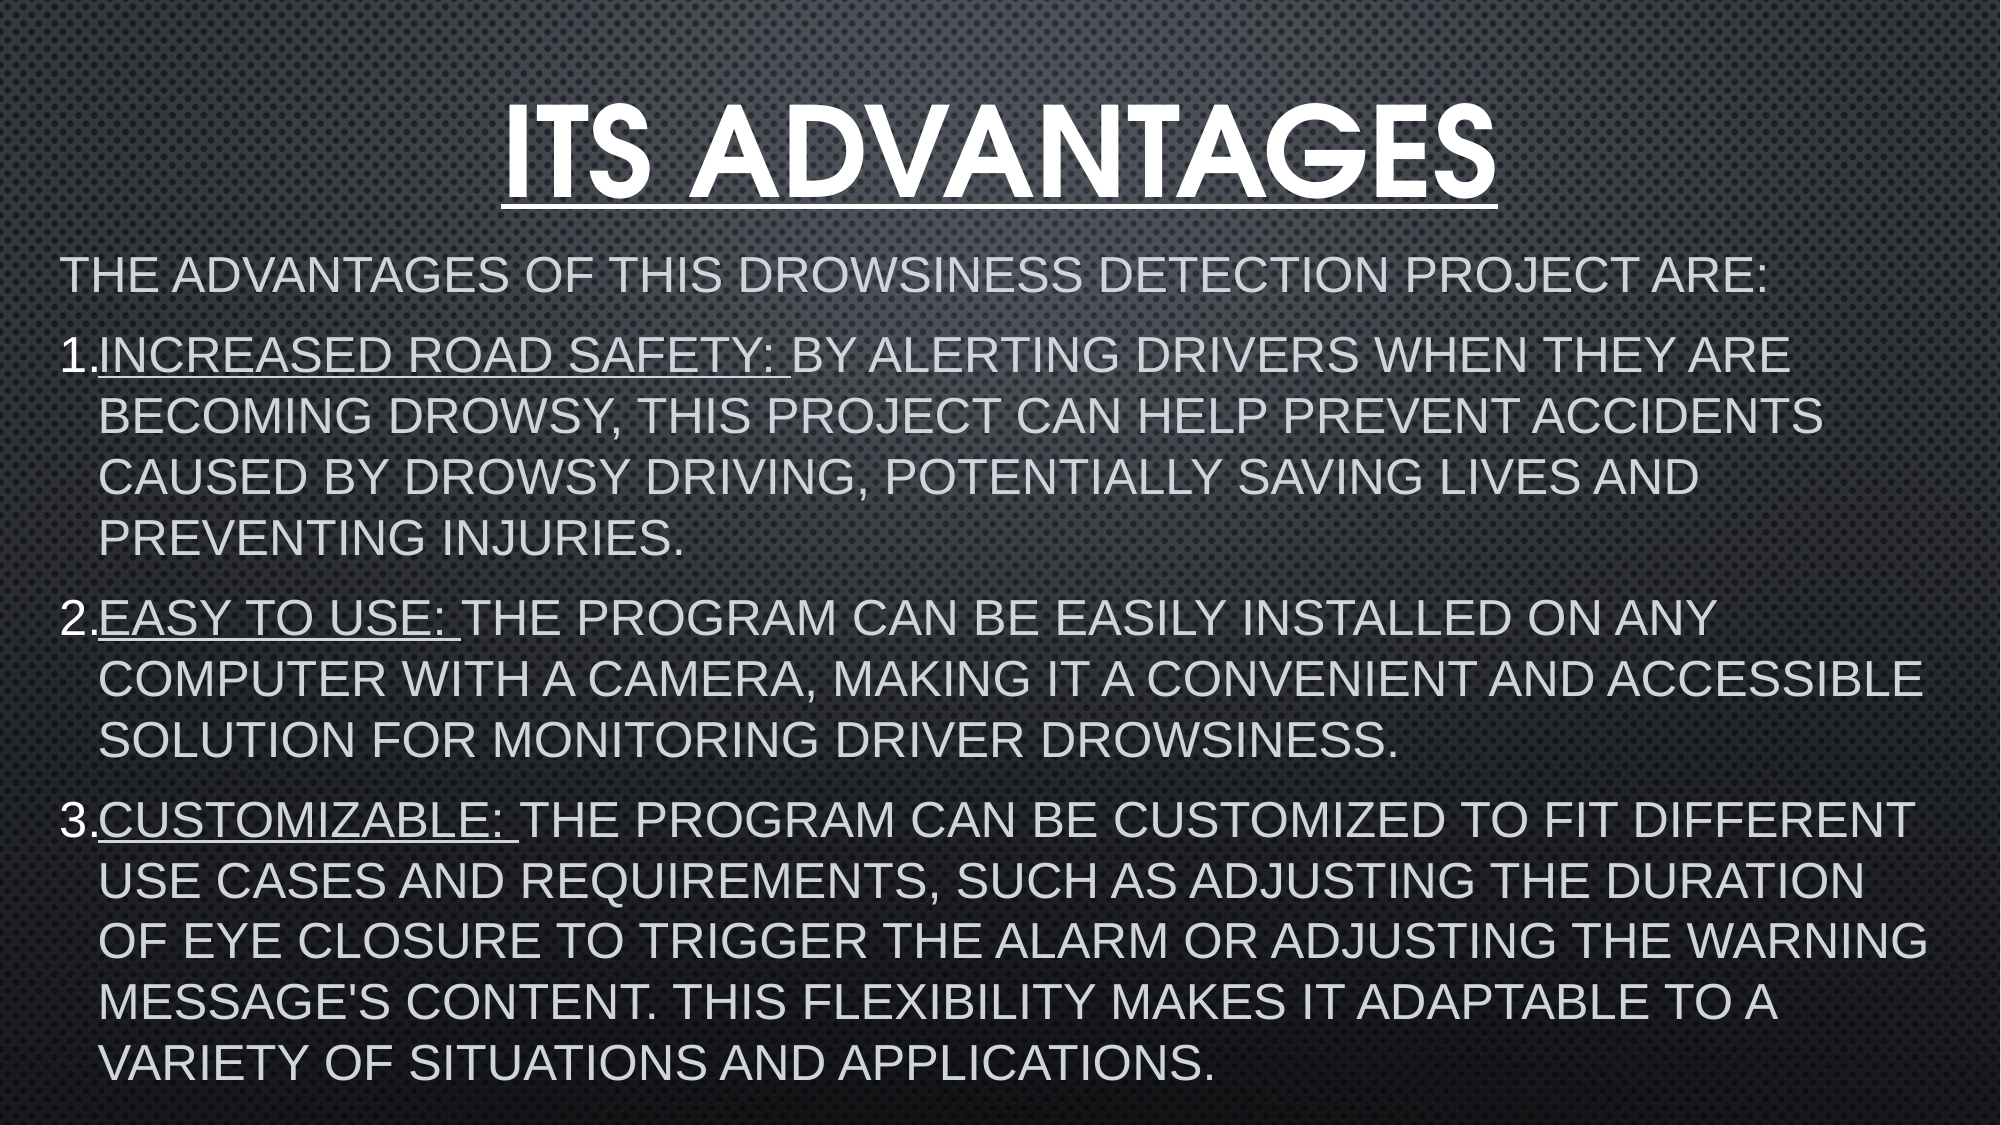

# Its advantages
The advantages of this drowsiness detection project are:
Increased road safety: By alerting drivers when they are becoming drowsy, this project can help prevent accidents caused by drowsy driving, potentially saving lives and preventing injuries.
Easy to use: The program can be easily installed on any computer with a camera, making it a convenient and accessible solution for monitoring driver drowsiness.
Customizable: The program can be customized to fit different use cases and requirements, such as adjusting the duration of eye closure to trigger the alarm or adjusting the warning message's content. This flexibility makes it adaptable to a variety of situations and applications.